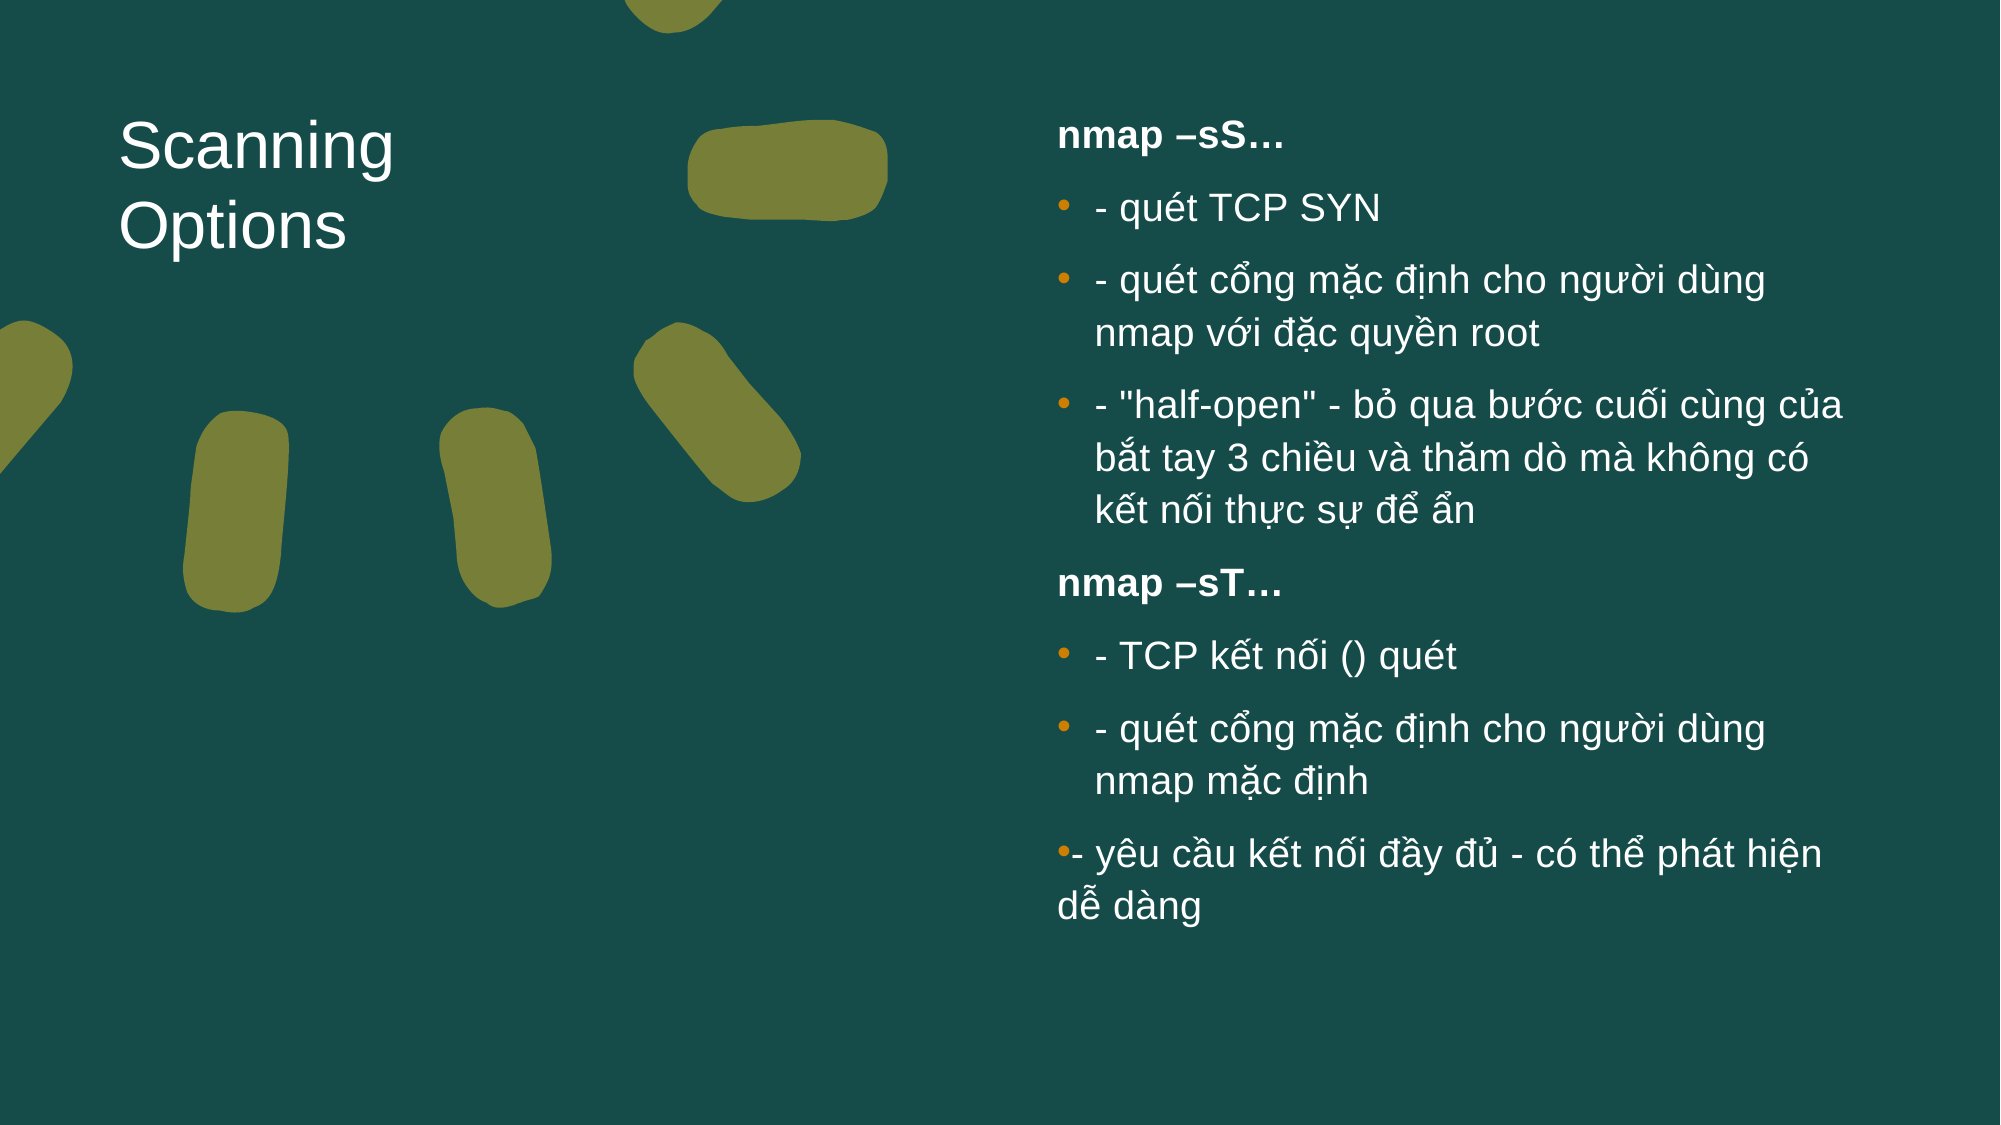

# Scanning Options
nmap –sS…
- quét TCP SYN
- quét cổng mặc định cho người dùng nmap với đặc quyền root
- "half-open" - bỏ qua bước cuối cùng của bắt tay 3 chiều và thăm dò mà không có kết nối thực sự để ẩn
nmap –sT…
- TCP kết nối () quét
- quét cổng mặc định cho người dùng nmap mặc định
- yêu cầu kết nối đầy đủ - có thể phát hiện dễ dàng